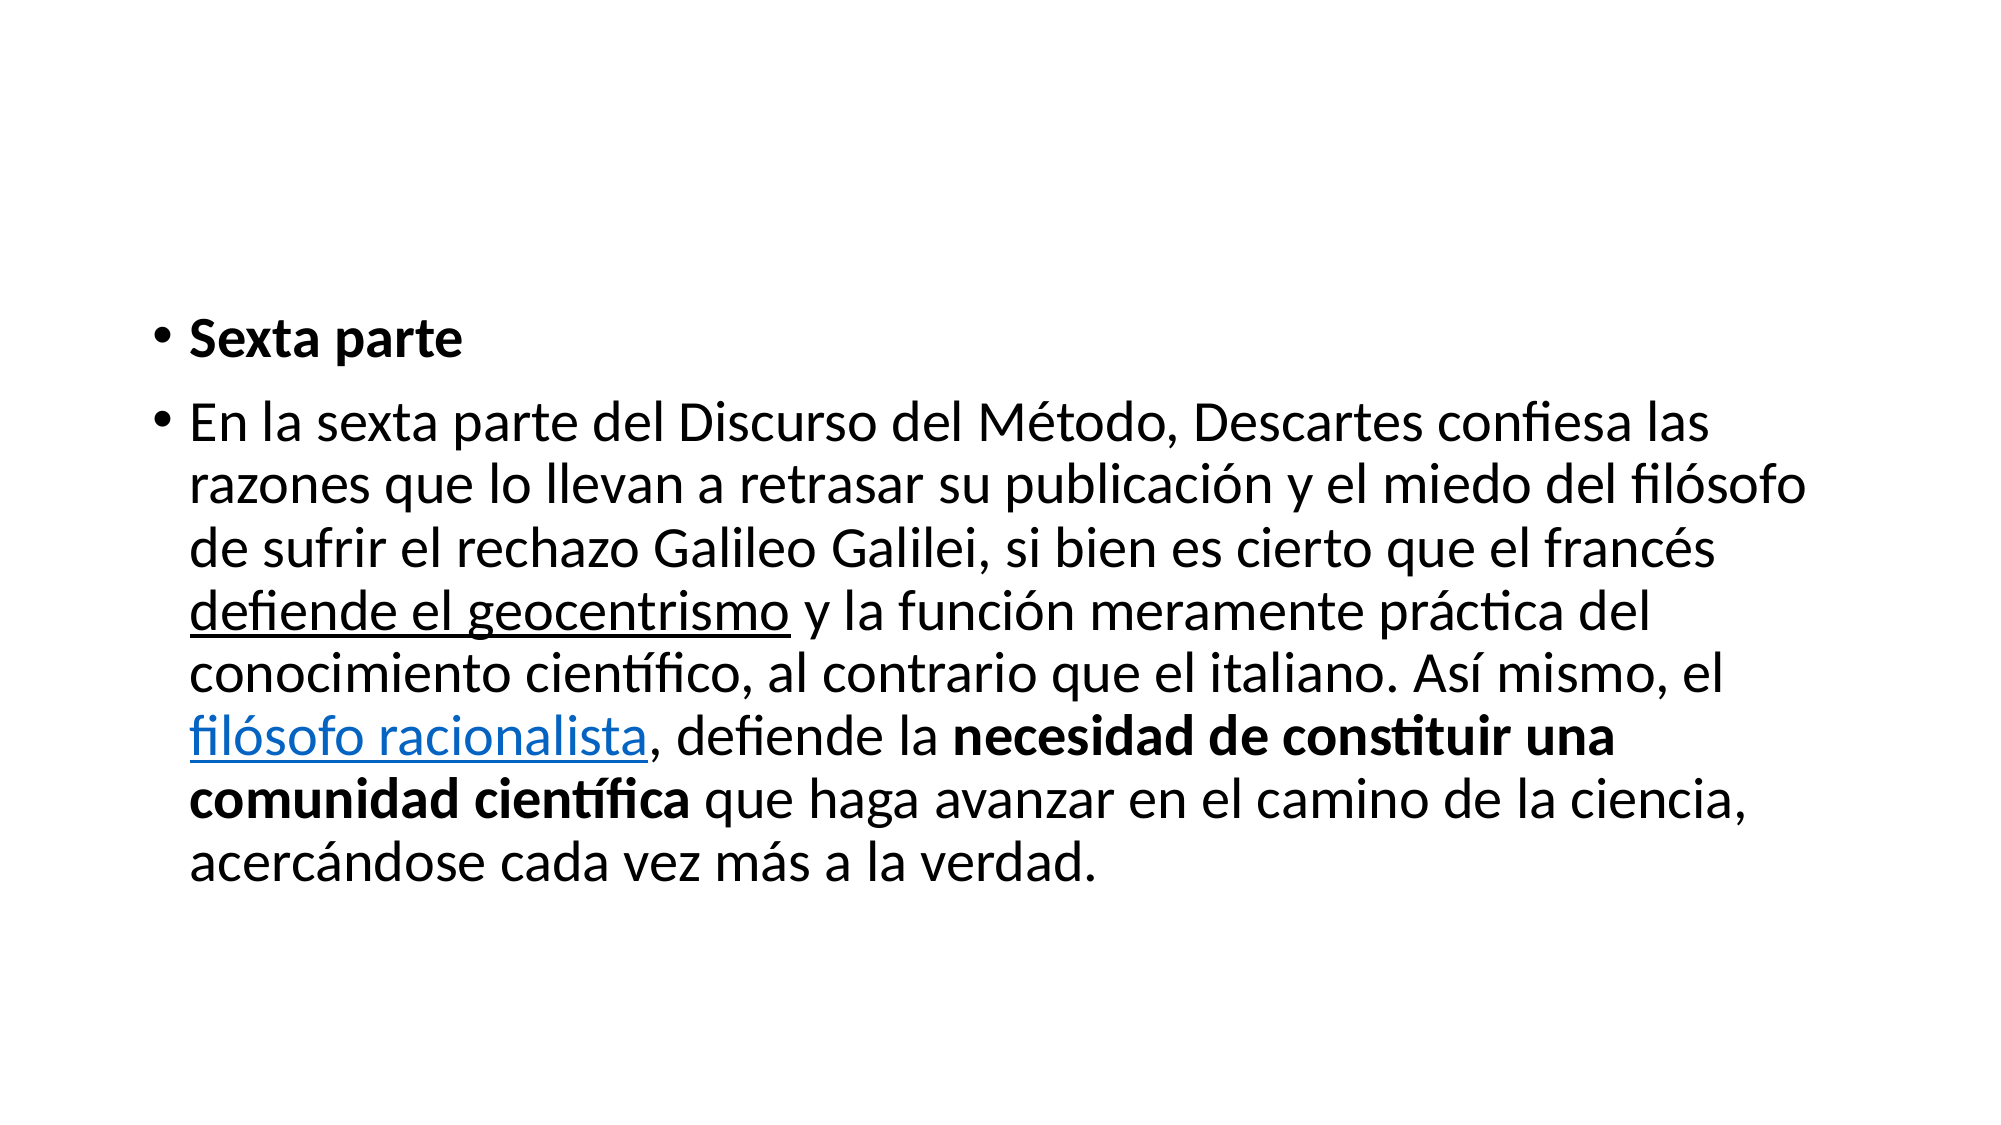

Sexta parte
En la sexta parte del Discurso del Método, Descartes confiesa las razones que lo llevan a retrasar su publicación y el miedo del filósofo de sufrir el rechazo Galileo Galilei, si bien es cierto que el francés defiende el geocentrismo y la función meramente práctica del conocimiento científico, al contrario que el italiano. Así mismo, el filósofo racionalista, defiende la necesidad de constituir una comunidad científica que haga avanzar en el camino de la ciencia, acercándose cada vez más a la verdad.